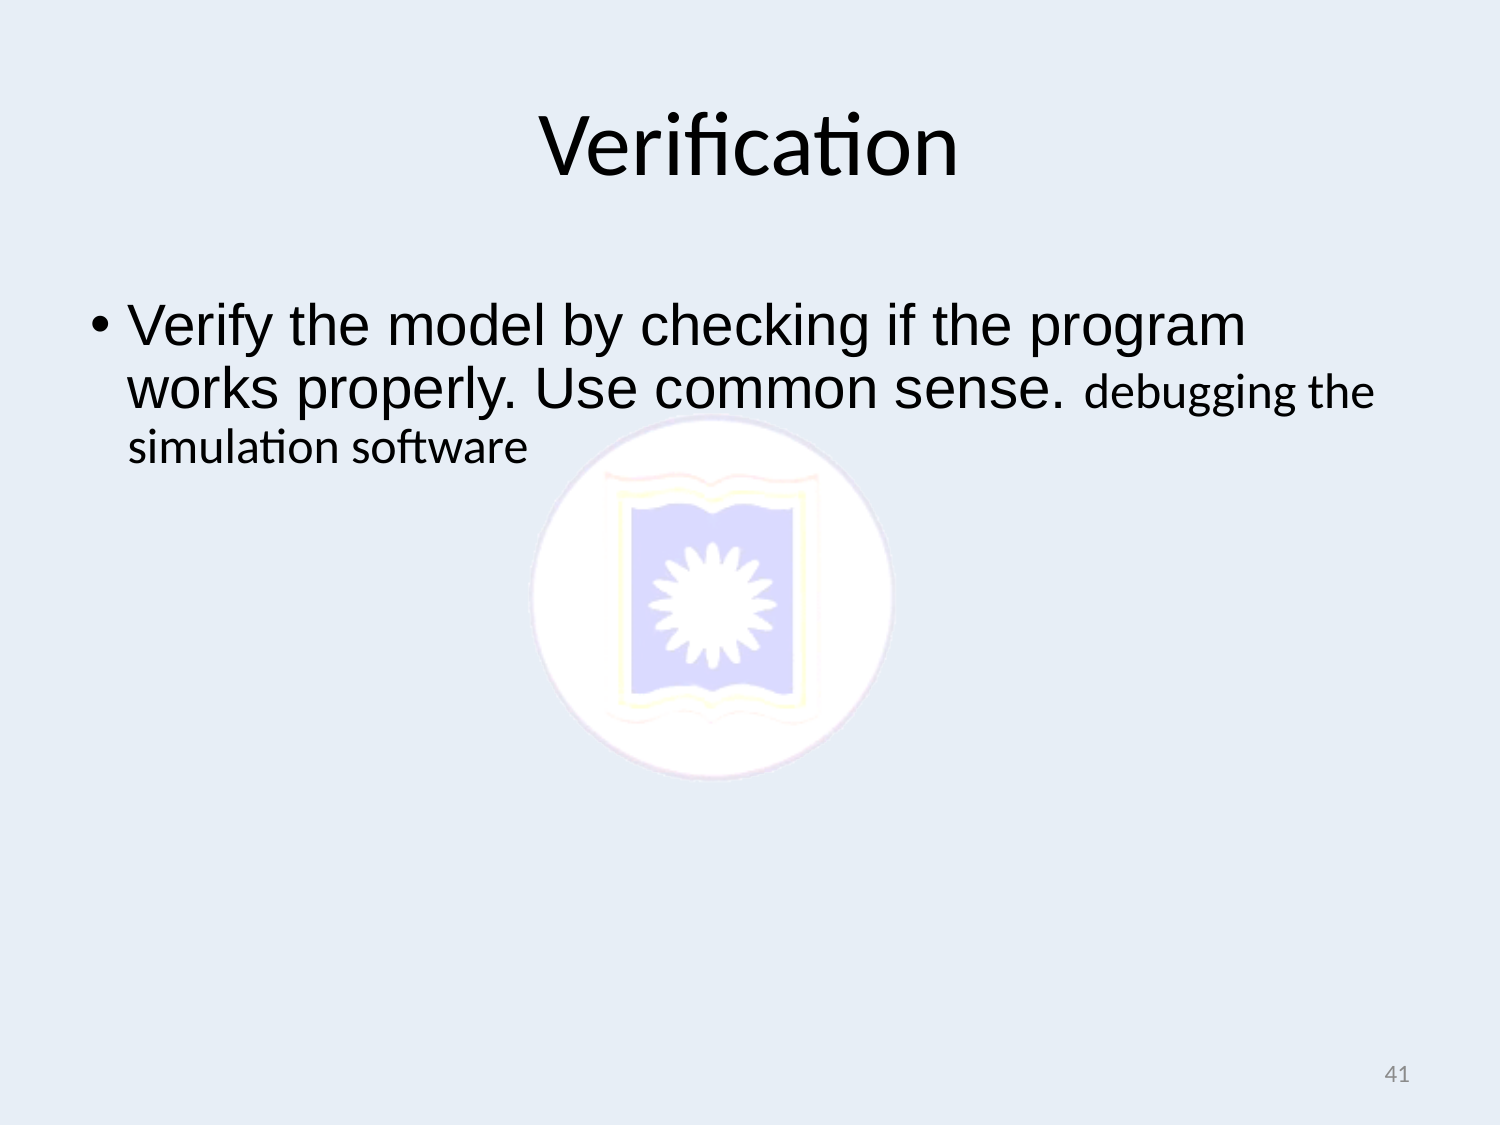

# Verification
Verify the model by checking if the program works properly. Use common sense. debugging the simulation software

41